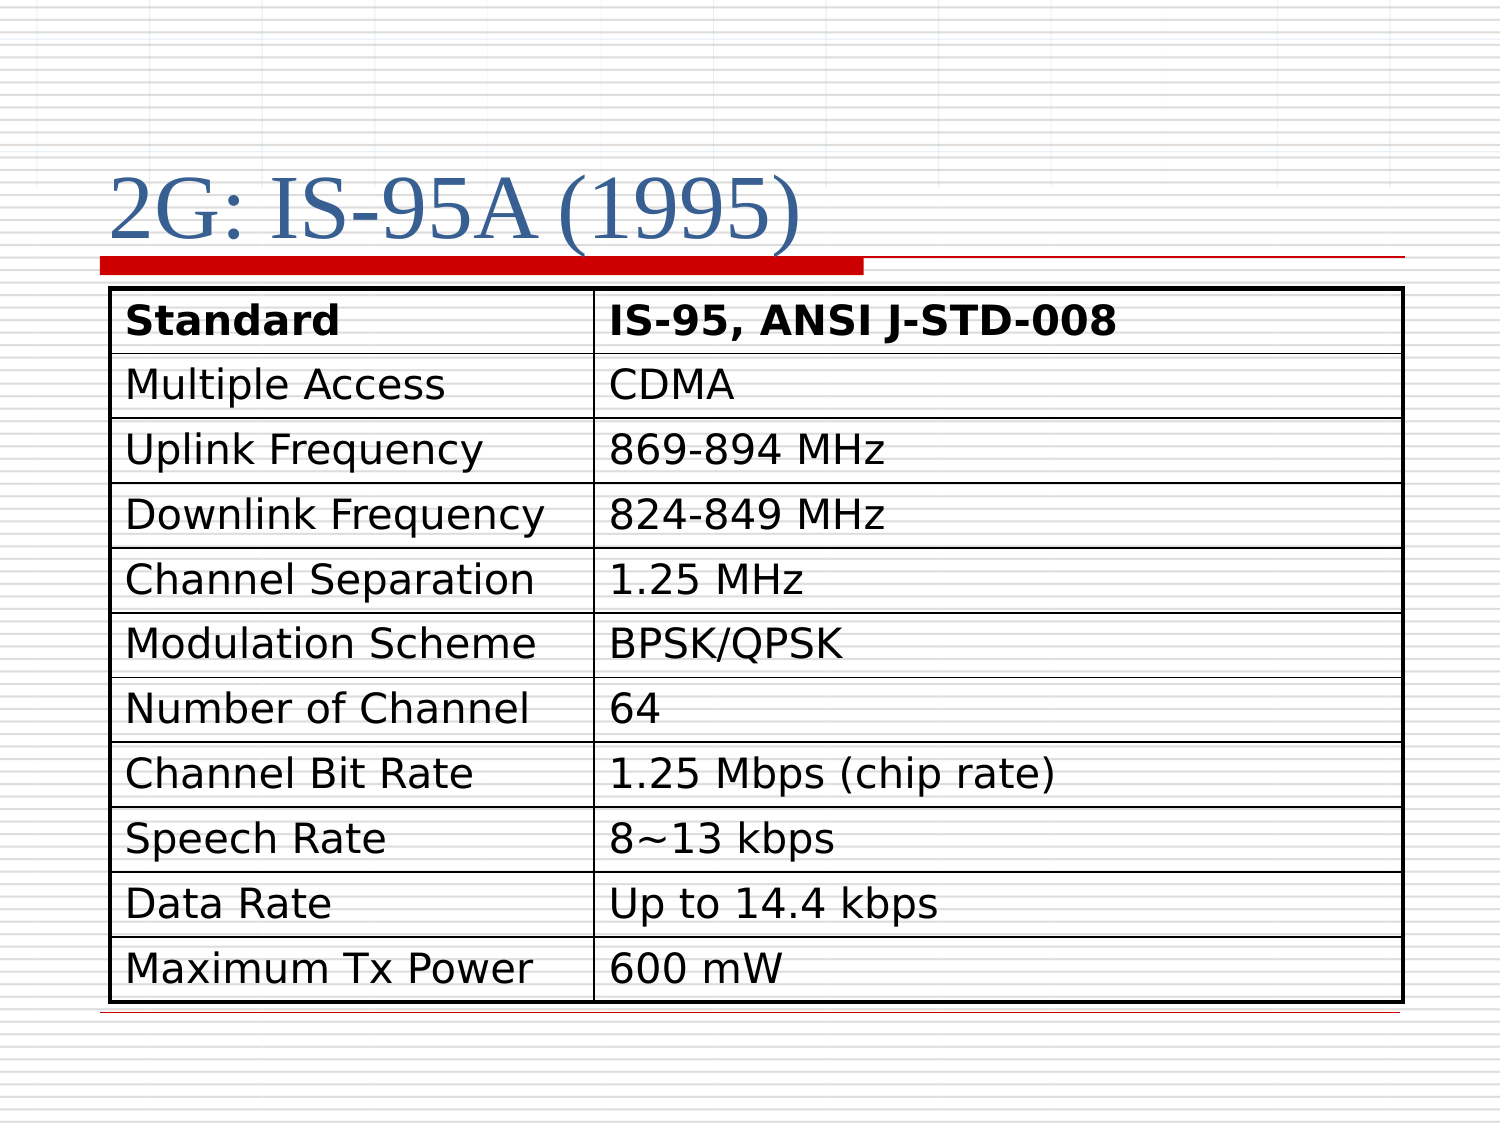

# 2G: IS-95A (1995)

| Standard | IS-95, ANSI J-STD-008 |
| --- | --- |
| Multiple Access | CDMA |
| Uplink Frequency | 869-894 MHz |
| Downlink Frequency | 824-849 MHz |
| Channel Separation | 1.25 MHz |
| Modulation Scheme | BPSK/QPSK |
| Number of Channel | 64 |
| Channel Bit Rate | 1.25 Mbps (chip rate) |
| Speech Rate | 8~13 kbps |
| Data Rate | Up to 14.4 kbps |
| Maximum Tx Power | 600 mW |